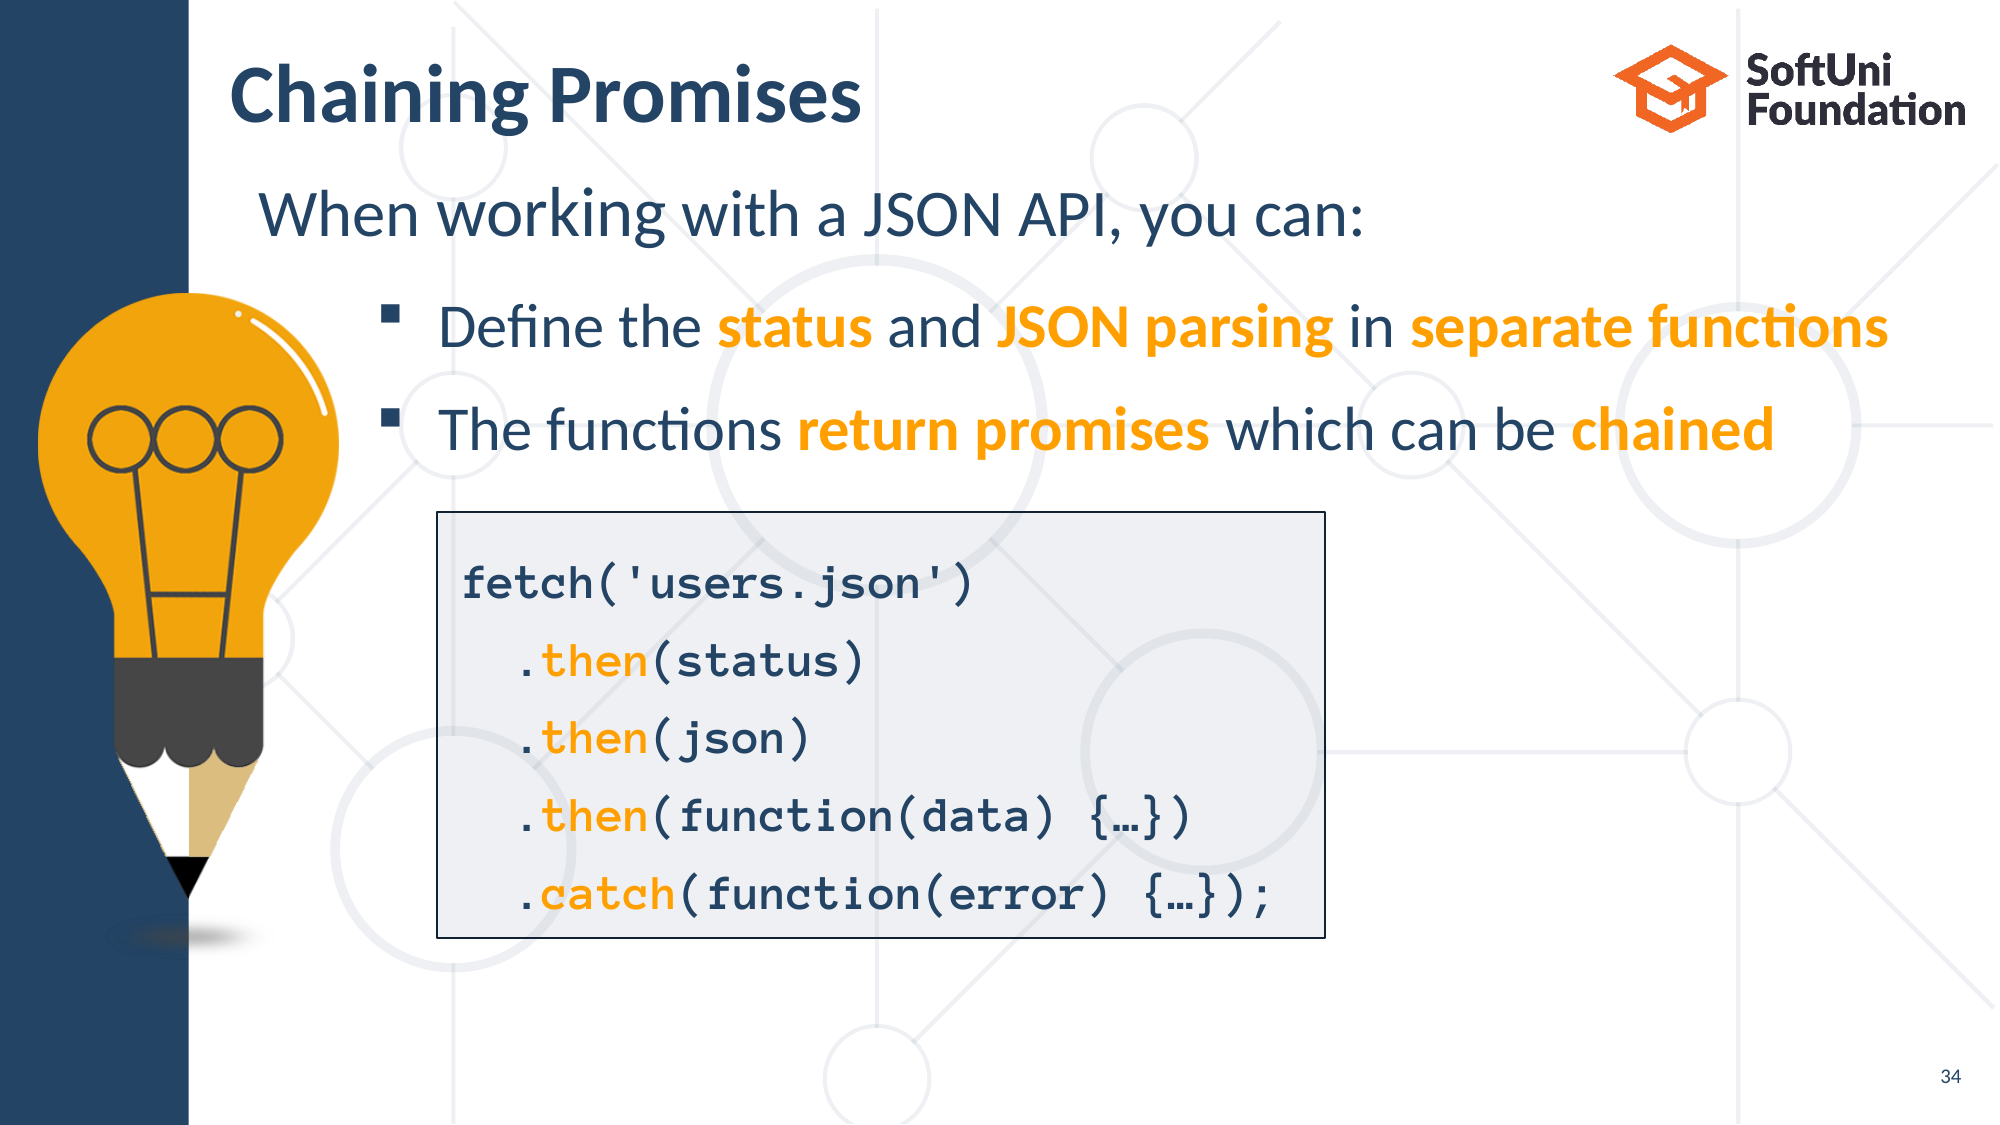

# Chaining Promises
When working with a JSON API, you can:
Define the status and JSON parsing in separate functions
The functions return promises which can be chained
fetch('users.json')
  .then(status)
  .then(json)
  .then(function(data) {…})
  .catch(function(error) {…});
34